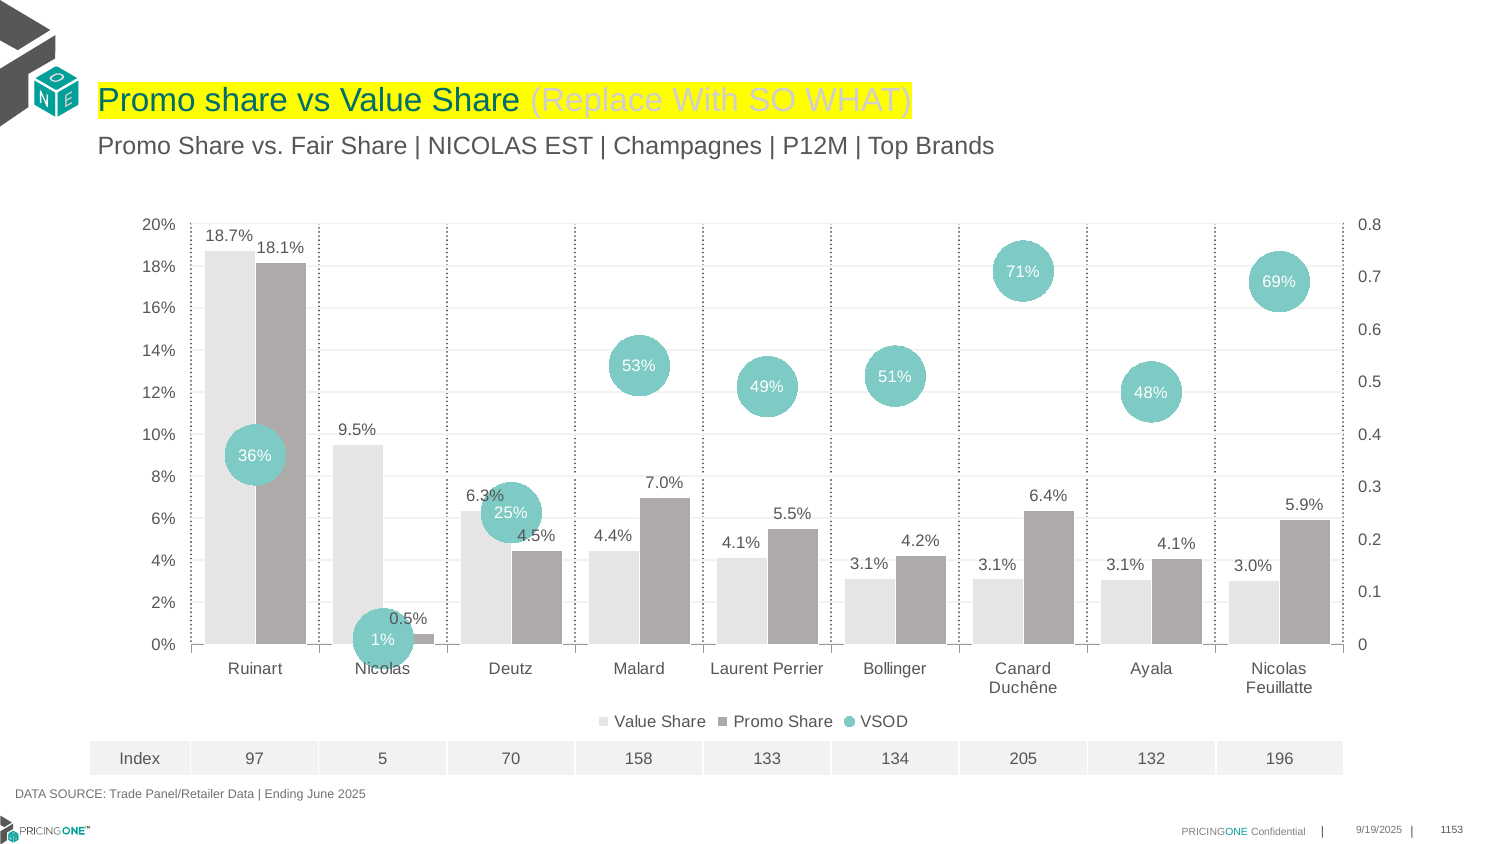

# Promo share vs Value Share (Replace With SO WHAT)
Promo Share vs. Fair Share | NICOLAS EST | Champagnes | P12M | Top Brands

### Chart

| Category | Value Share | Promo Share | VSOD |
|---|---|---|---|
| Ruinart | 0.18714796645788564 | 0.1813714986314081 | 0.36 |
| Nicolas | 0.0947818459633695 | 0.004853889540007789 | 0.01 |
| Deutz | 0.0634621990395699 | 0.04456261890166076 | 0.25 |
| Malard | 0.04441443749754531 | 0.06995563489061513 | 0.53 |
| Laurent Perrier | 0.0413310366797521 | 0.055116334968687286 | 0.49 |
| Bollinger | 0.03134520685779263 | 0.04203412442726898 | 0.51 |
| Canard Duchêne | 0.03096991221721206 | 0.06352539581093494 | 0.71 |
| Ayala | 0.030812812135108565 | 0.040562119537976796 | 0.48 |
| Nicolas Feuillatte | 0.030213712218832935 | 0.05921745238809502 | 0.69 |
| Index | 97 | 5 | 70 | 158 | 133 | 134 | 205 | 132 | 196 |
| --- | --- | --- | --- | --- | --- | --- | --- | --- | --- |
DATA SOURCE: Trade Panel/Retailer Data | Ending June 2025

9/19/2025
1153